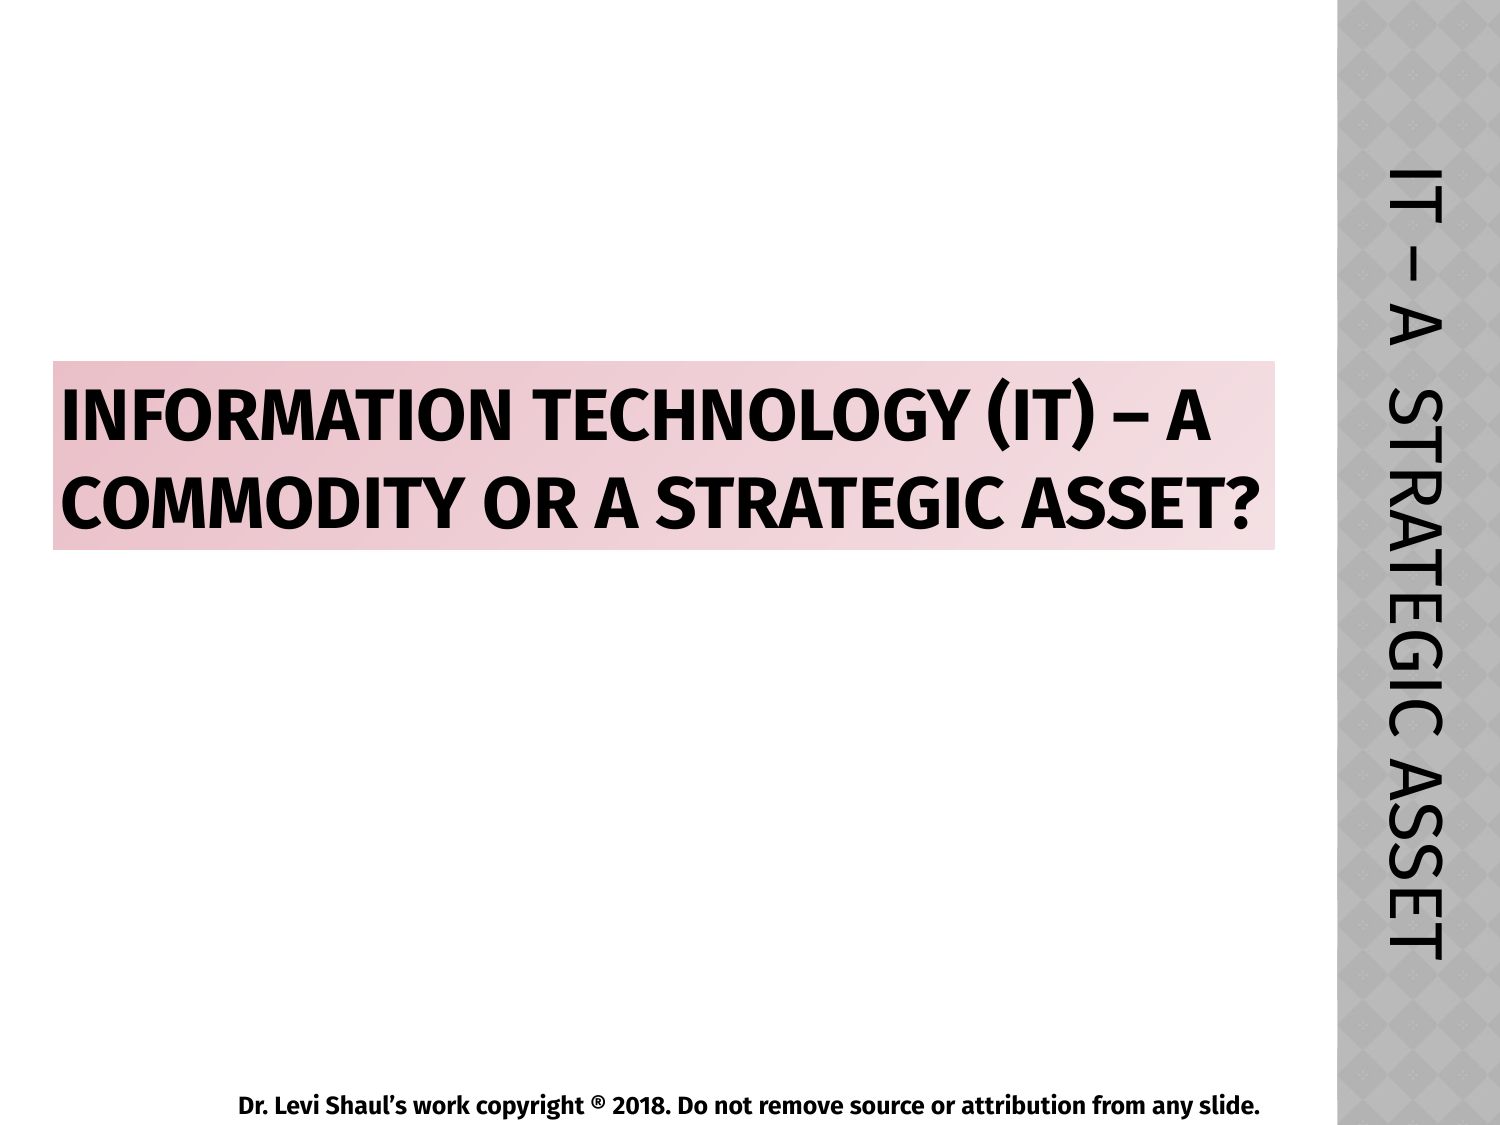

IT – A  STRATEGIC ASSET
# Information technology (IT) – A COMMODITY OR A STRATEGIC ASSET?
Dr. Levi Shaul’s work copyright ® 2018. Do not remove source or attribution from any slide.